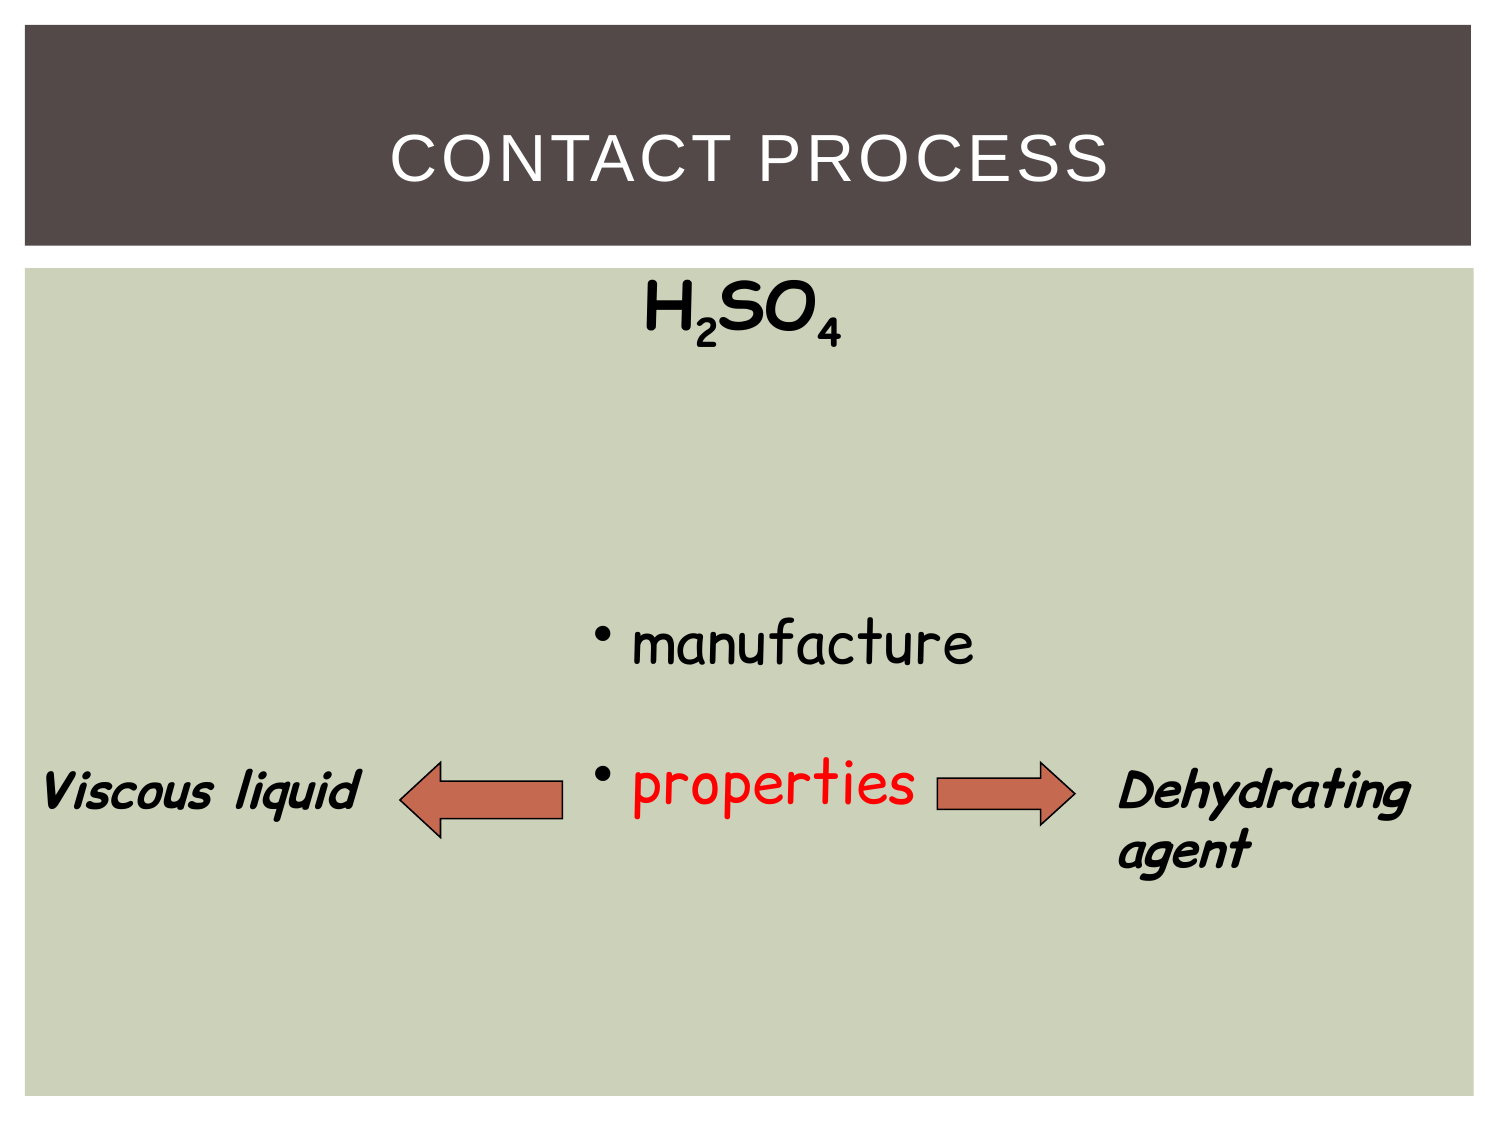

# Contact process
H2SO4
 manufacture

 properties

Dehydrating
agent
Viscous liquid